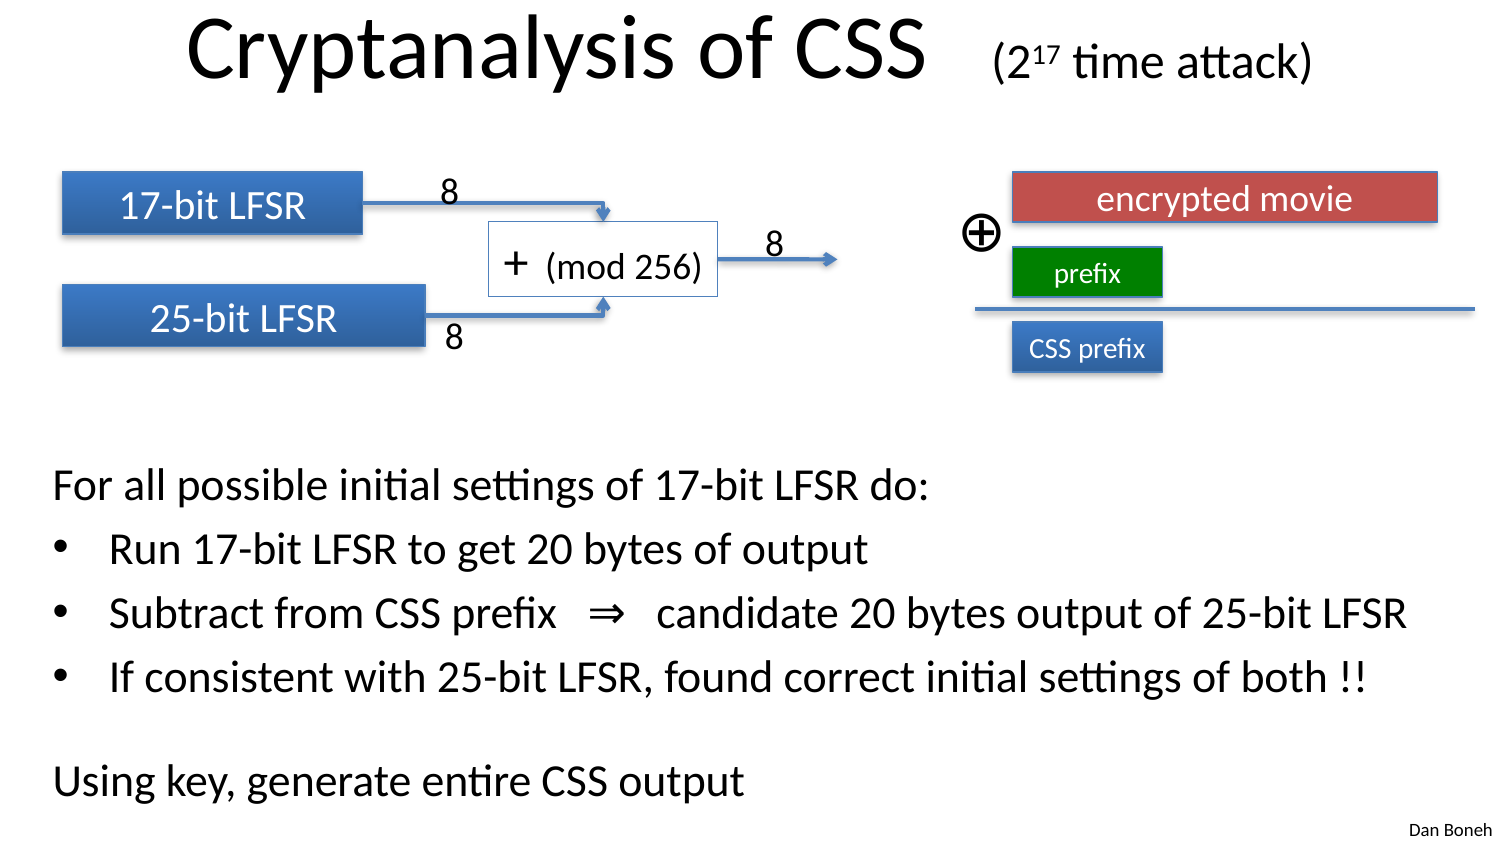

# Cryptanalysis of CSS   (217 time attack)
8
17-bit LFSR
encrypted movie
⊕
8
+  (mod 256)
prefix
25-bit LFSR
8
CSS prefix
For all possible initial settings of 17-bit LFSR do:
Run 17-bit LFSR to get 20 bytes of output
Subtract from CSS prefix   ⇒   candidate 20 bytes output of 25-bit LFSR
If consistent with 25-bit LFSR, found correct initial settings of both !!
Using key, generate entire CSS output